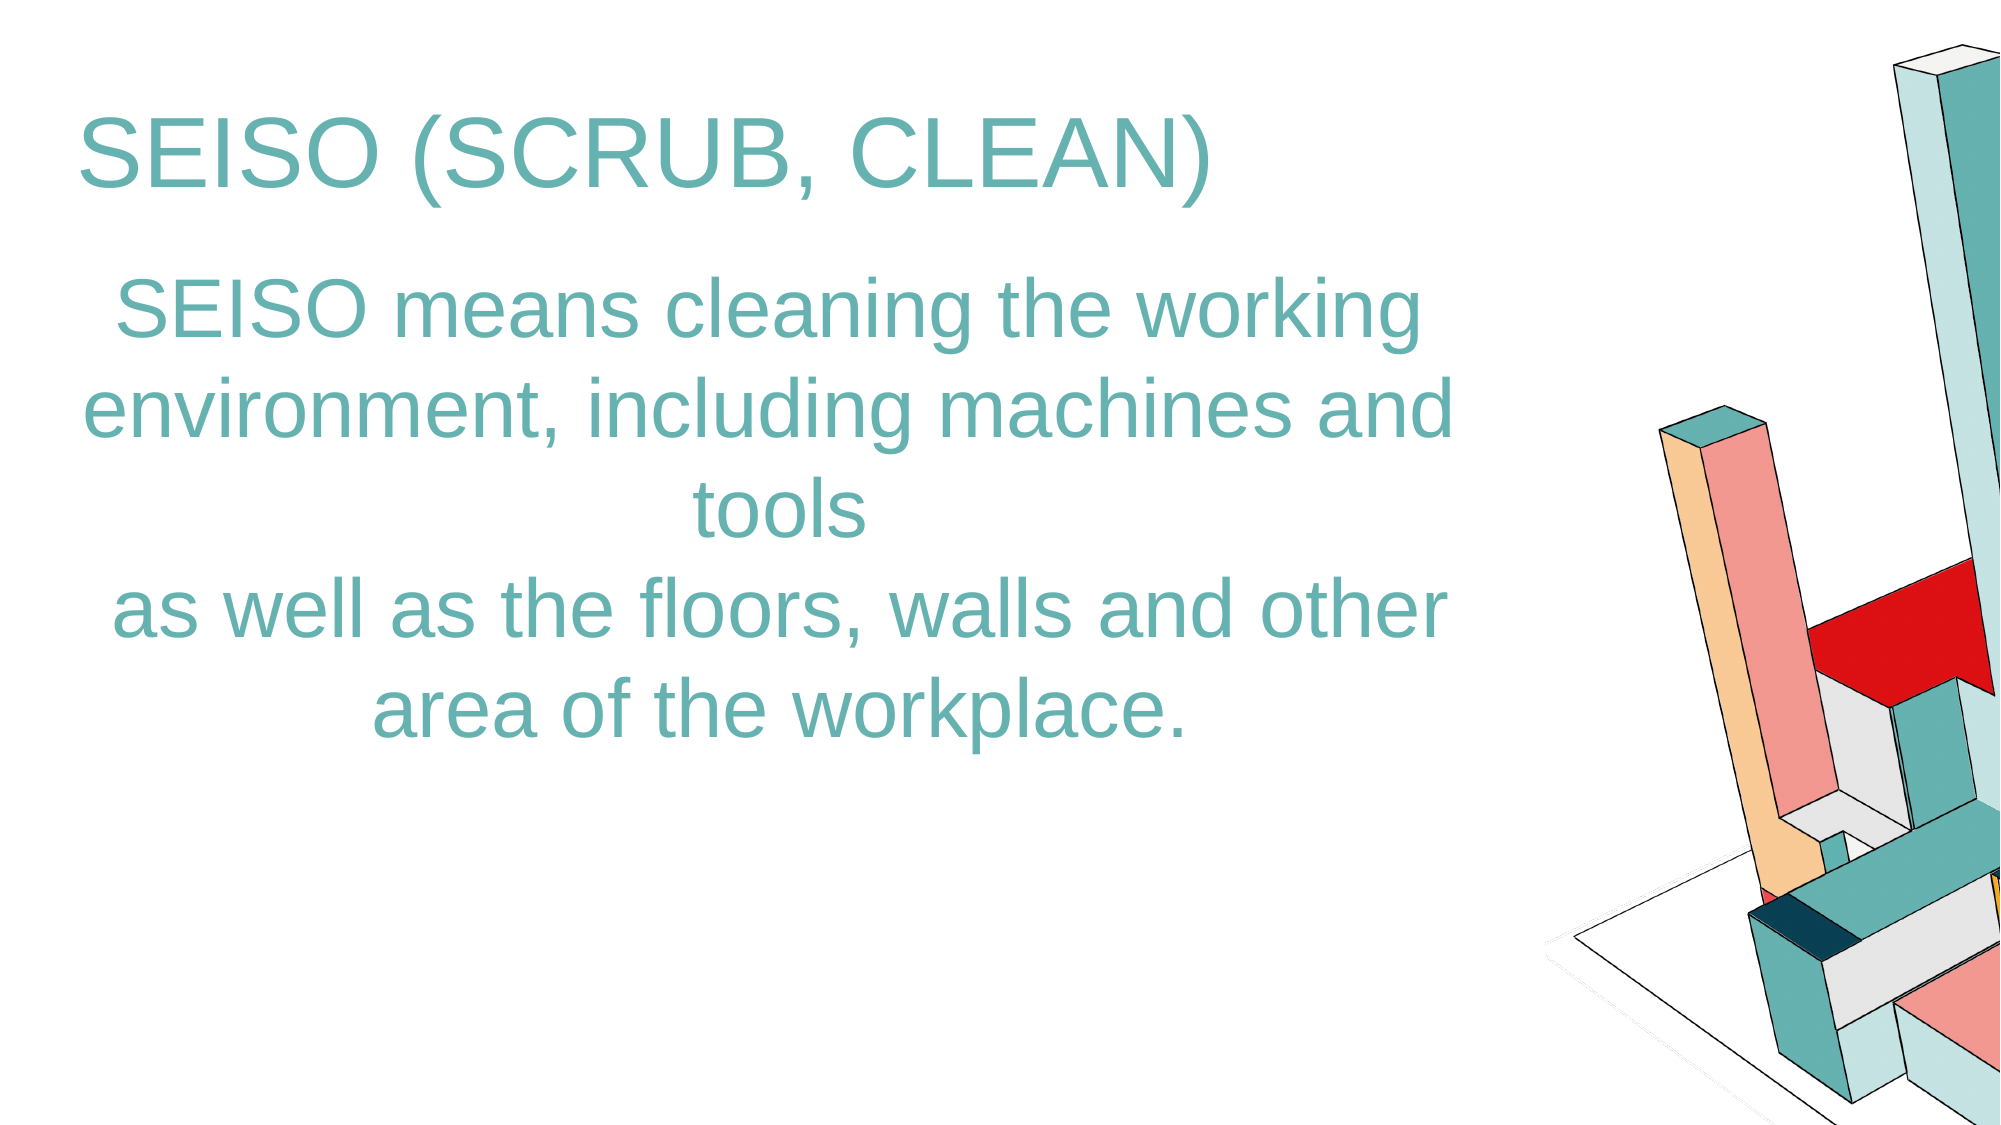

SEISO (SCRUB, CLEAN)
SEISO means cleaning the working
environment, including machines and
tools
as well as the floors, walls and other
area of the workplace.